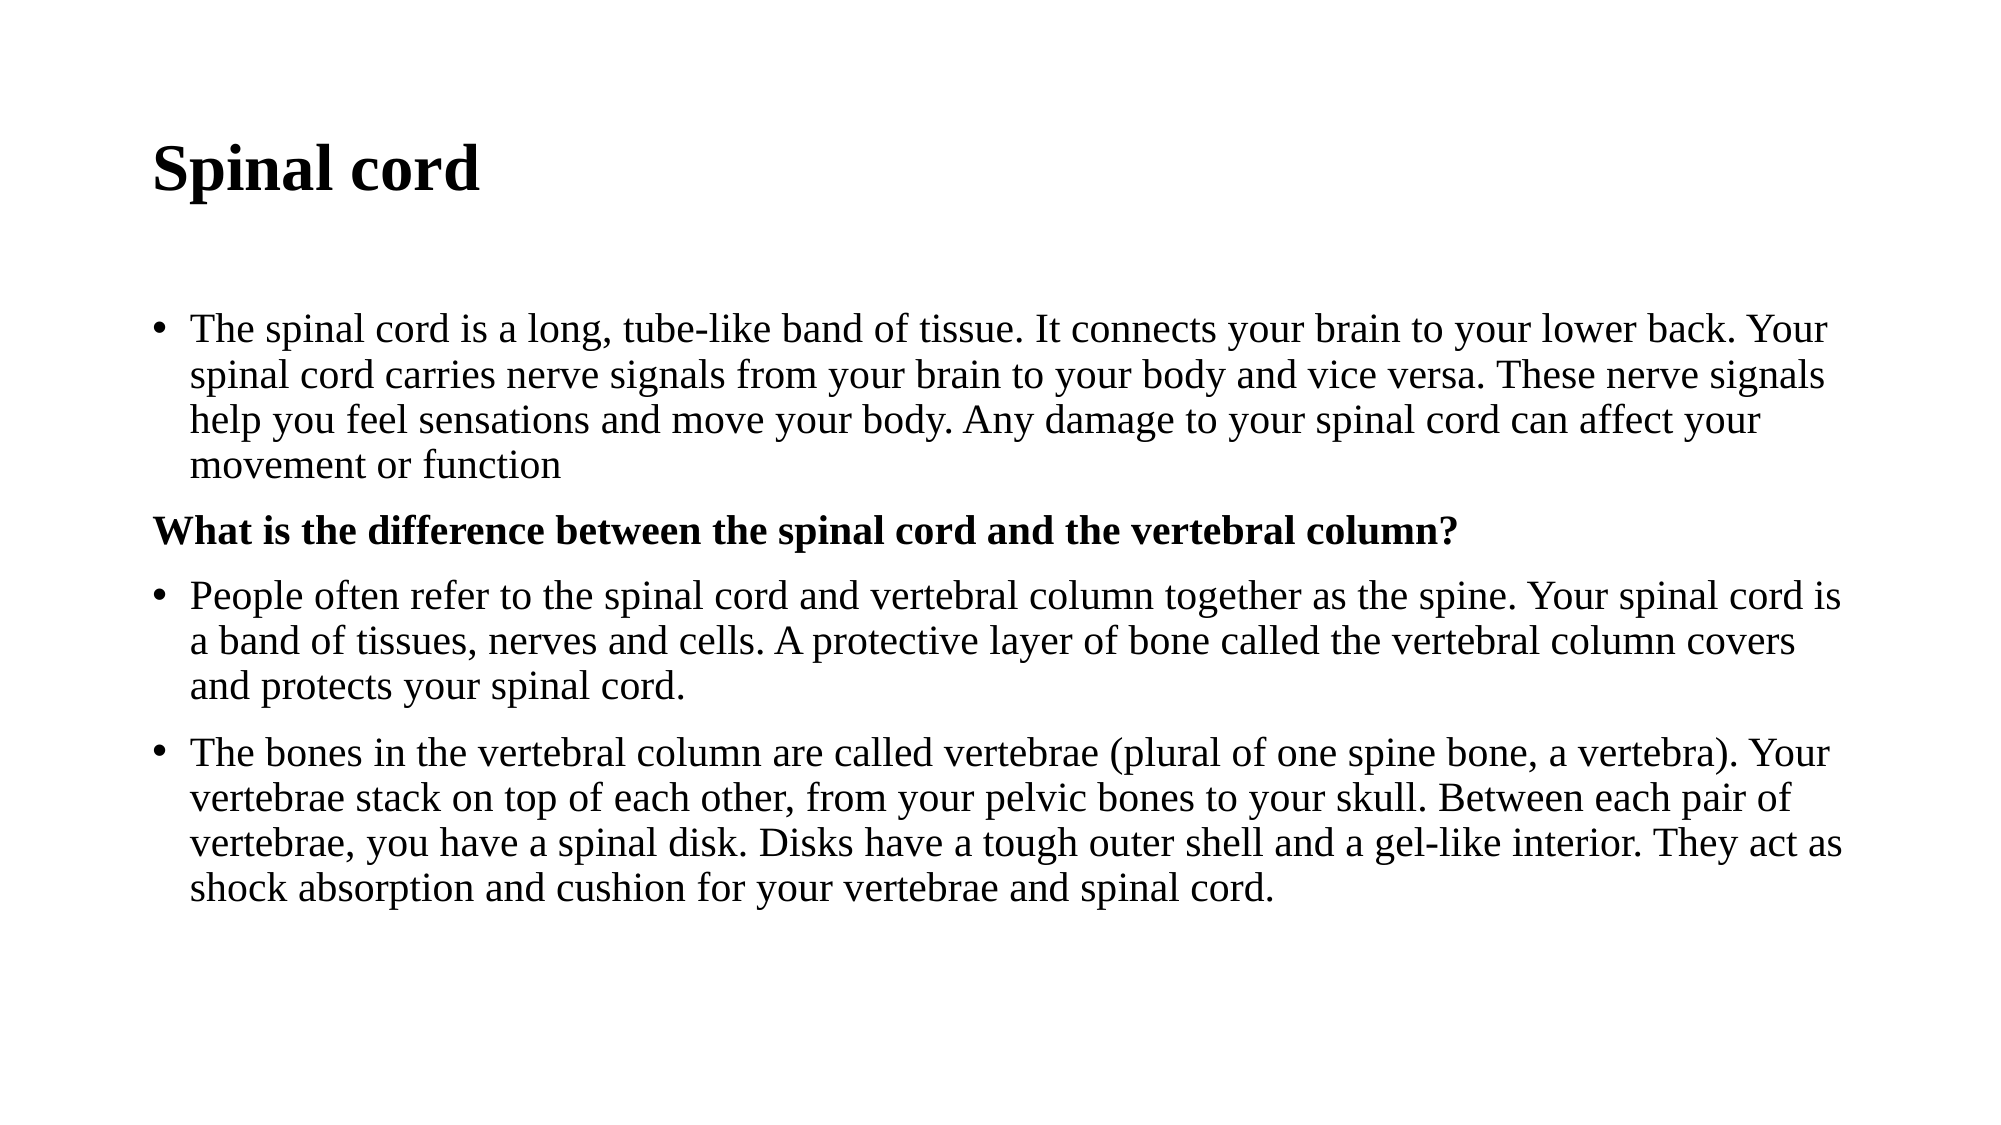

# Spinal cord
The spinal cord is a long, tube-like band of tissue. It connects your brain to your lower back. Your spinal cord carries nerve signals from your brain to your body and vice versa. These nerve signals help you feel sensations and move your body. Any damage to your spinal cord can affect your movement or function
What is the difference between the spinal cord and the vertebral column?
People often refer to the spinal cord and vertebral column together as the spine. Your spinal cord is a band of tissues, nerves and cells. A protective layer of bone called the vertebral column covers and protects your spinal cord.
The bones in the vertebral column are called vertebrae (plural of one spine bone, a vertebra). Your vertebrae stack on top of each other, from your pelvic bones to your skull. Between each pair of vertebrae, you have a spinal disk. Disks have a tough outer shell and a gel-like interior. They act as shock absorption and cushion for your vertebrae and spinal cord.